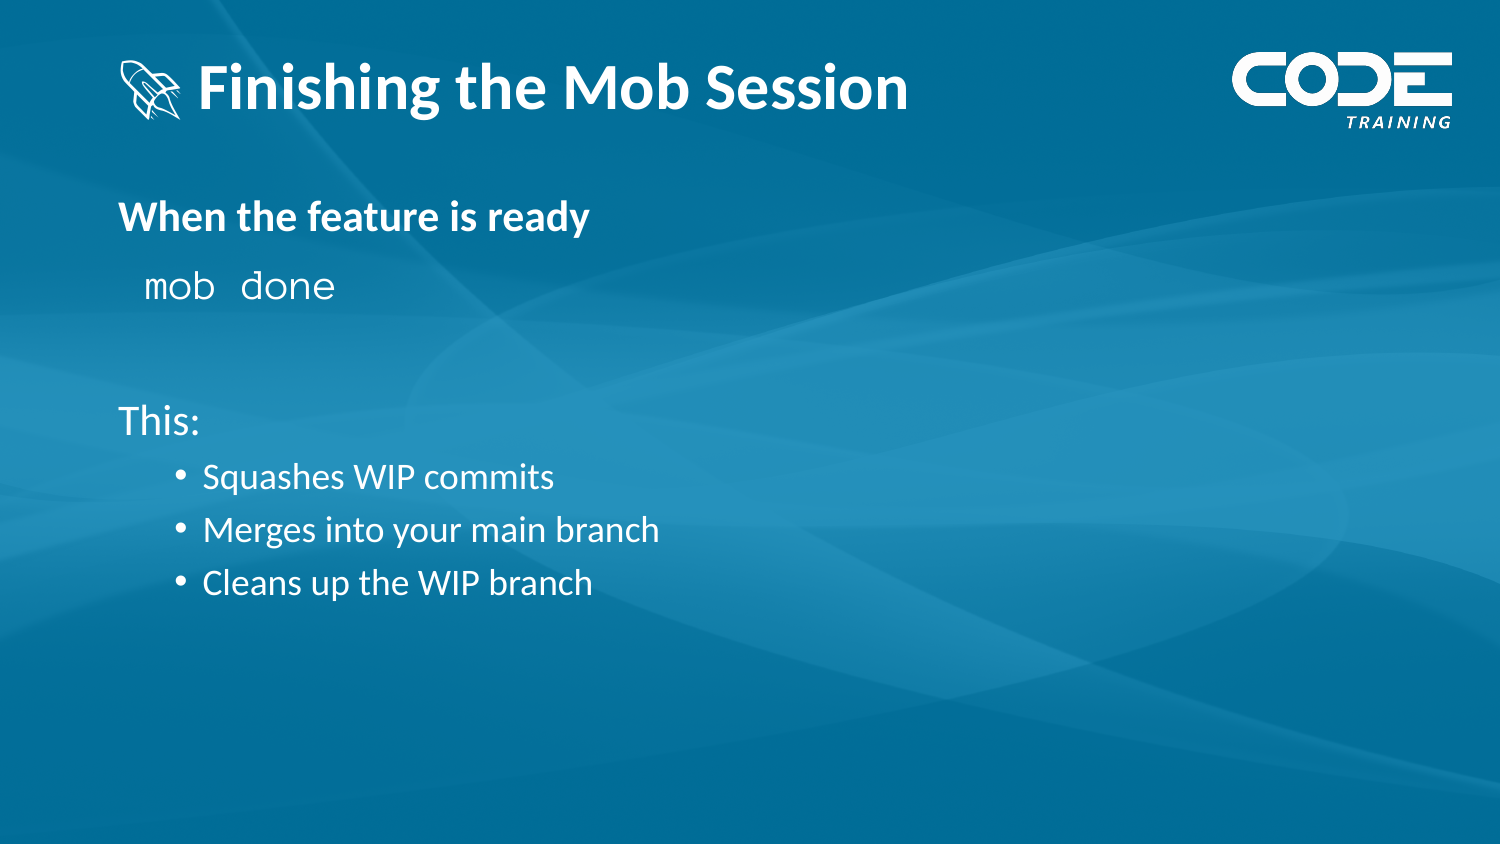

# 🚀 Finishing the Mob Session
When the feature is ready
mob done

This:
Squashes WIP commits
Merges into your main branch
Cleans up the WIP branch